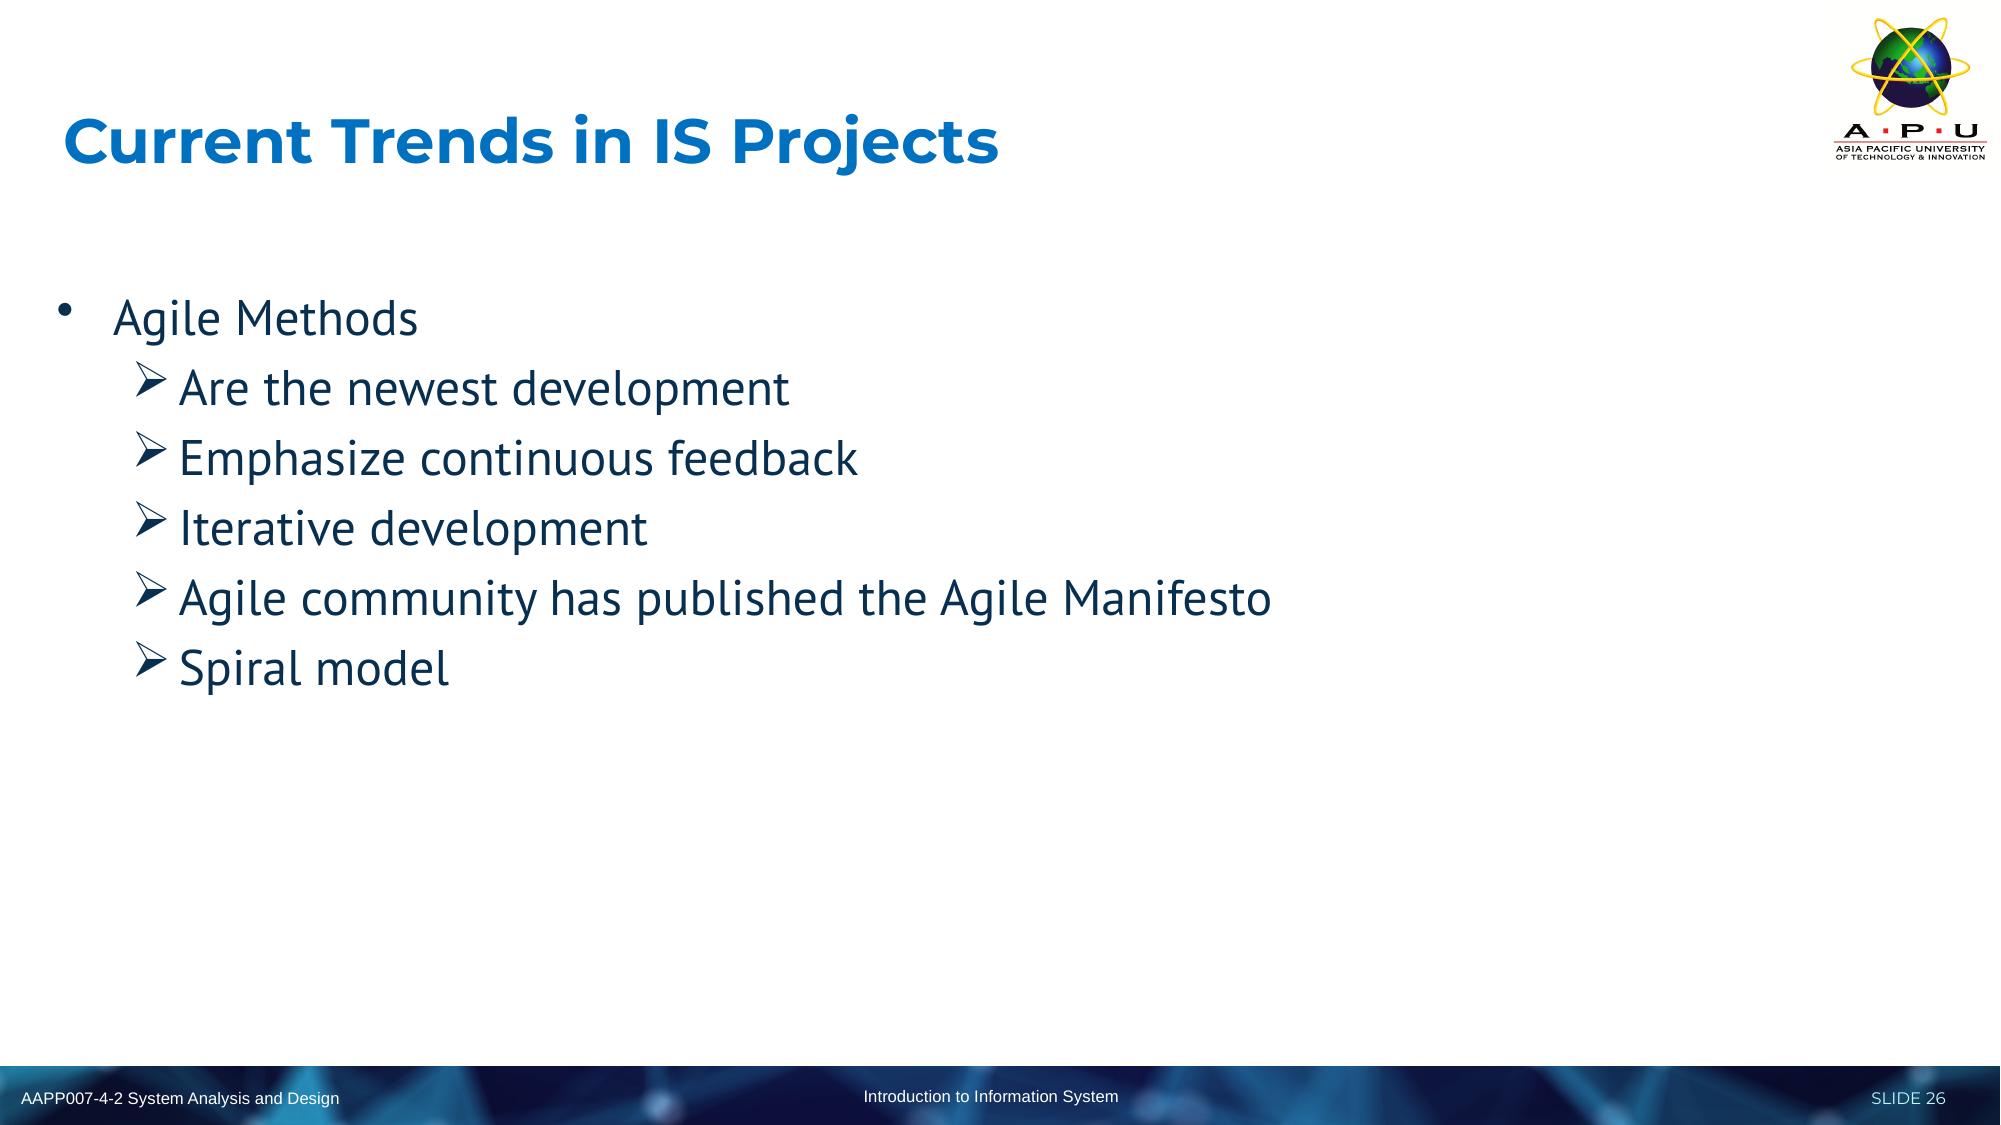

# Current Trends in IS Projects
Agile Methods
Are the newest development
Emphasize continuous feedback
Iterative development
Agile community has published the Agile Manifesto
Spiral model